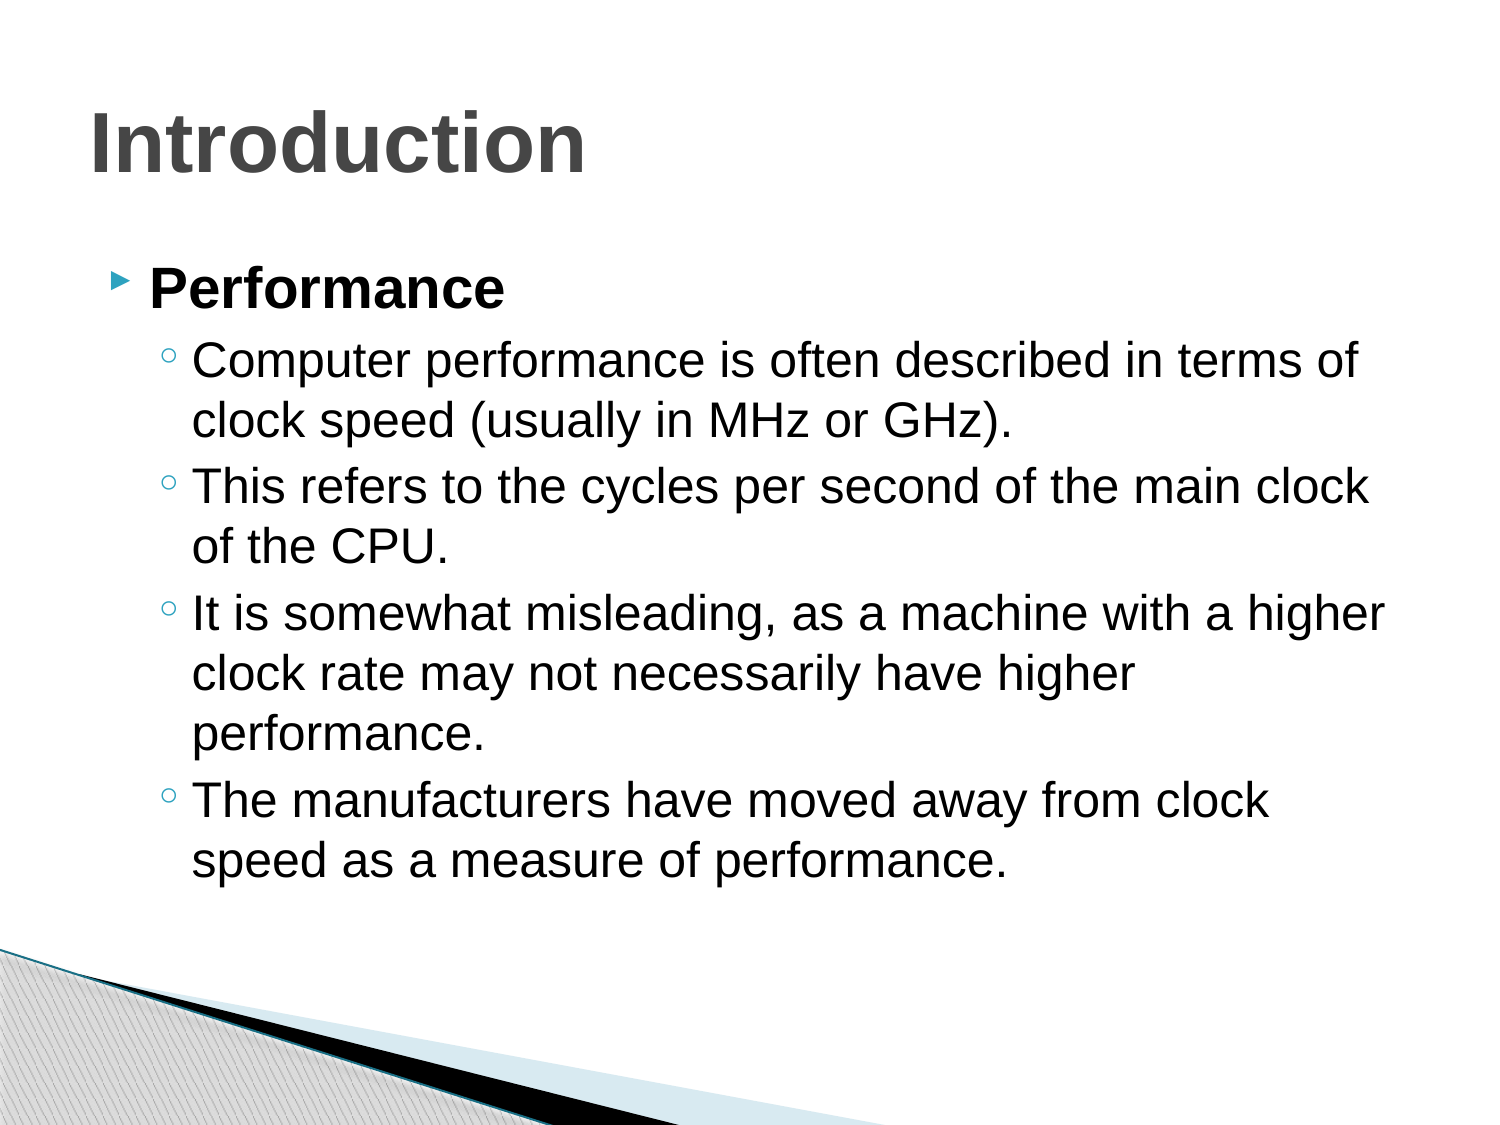

# Introduction
Performance
Computer performance is often described in terms of clock speed (usually in MHz or GHz).
This refers to the cycles per second of the main clock of the CPU.
It is somewhat misleading, as a machine with a higher clock rate may not necessarily have higher performance.
The manufacturers have moved away from clock speed as a measure of performance.